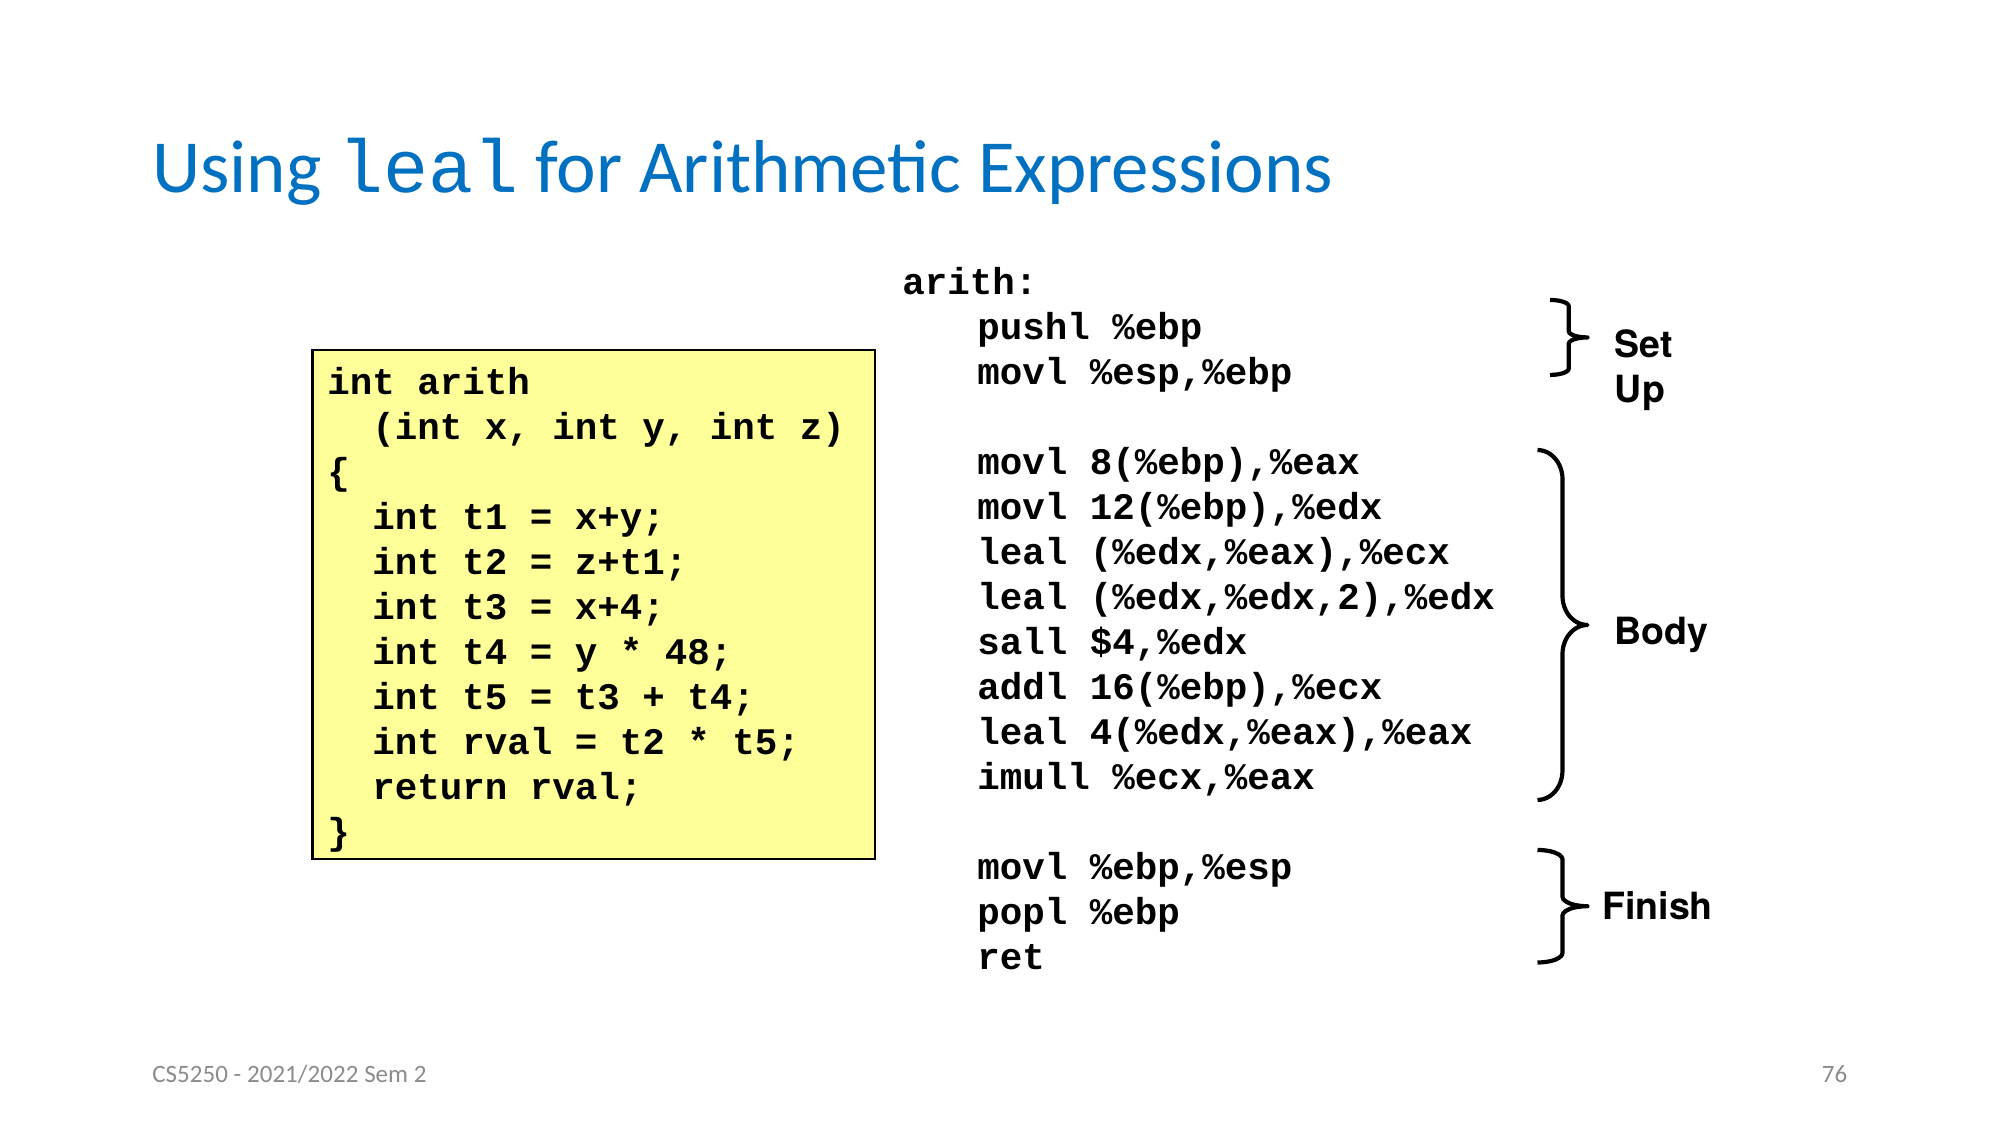

# Using leal for Arithmetic Expressions
arith:
	pushl %ebp
	movl %esp,%ebp

	movl 8(%ebp),%eax
	movl 12(%ebp),%edx
	leal (%edx,%eax),%ecx
	leal (%edx,%edx,2),%edx
	sall $4,%edx
	addl 16(%ebp),%ecx
	leal 4(%edx,%eax),%eax
	imull %ecx,%eax

	movl %ebp,%esp
	popl %ebp
	ret

Set
Up
int arith
  (int x, int y, int z)
{
  int t1 = x+y;
  int t2 = z+t1;
  int t3 = x+4;
  int t4 = y * 48;
  int t5 = t3 + t4;
  int rval = t2 * t5;
  return rval;
}

Body

Finish
CS5250 - 2021/2022 Sem 2
76